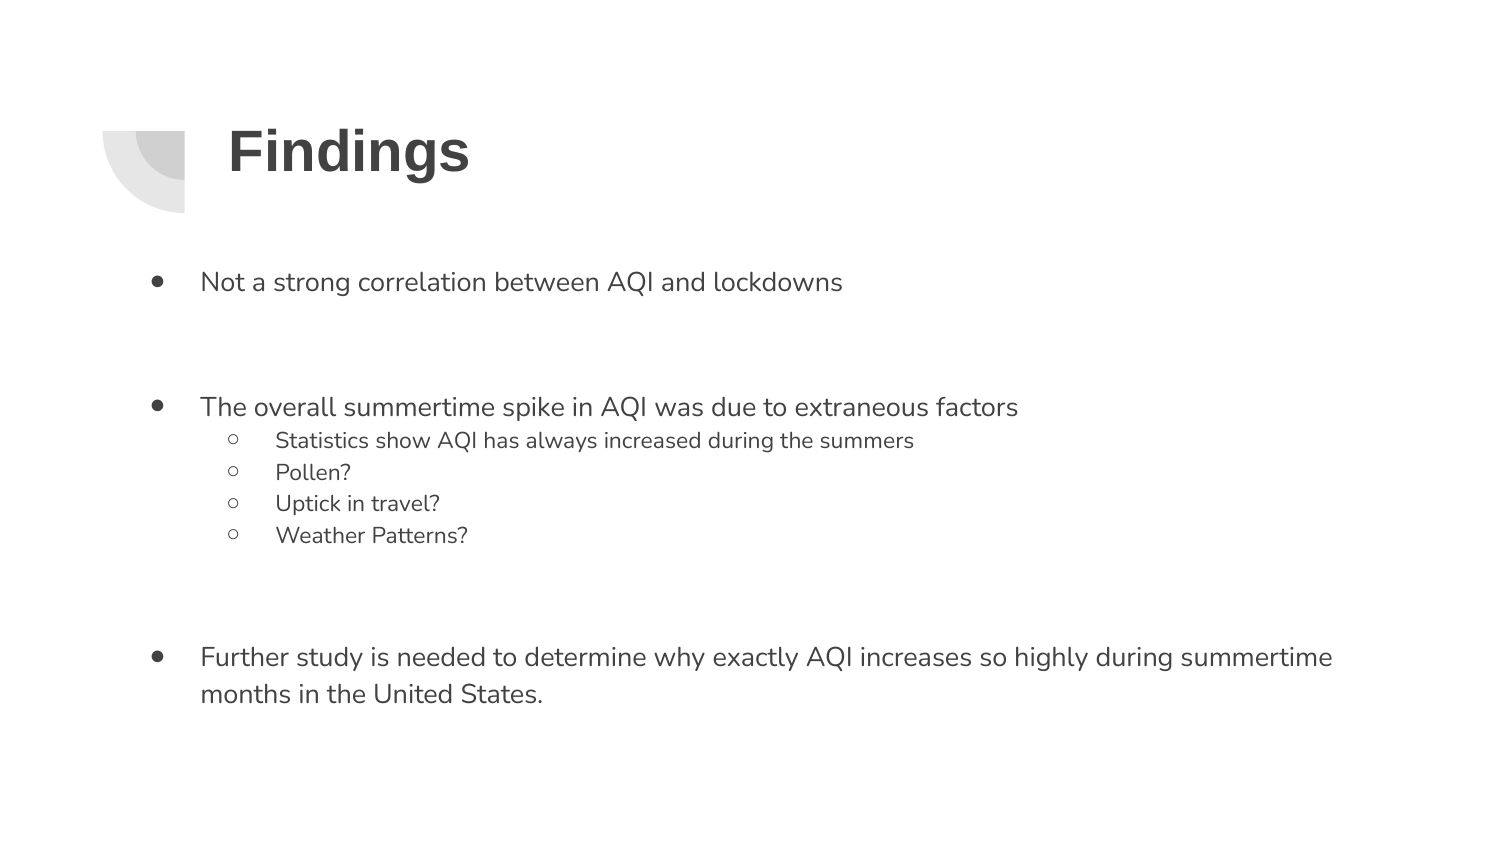

# Findings
Not a strong correlation between AQI and lockdowns

The overall summertime spike in AQI was due to extraneous factors
Statistics show AQI has always increased during the summers
Pollen?
Uptick in travel?
Weather Patterns?

Further study is needed to determine why exactly AQI increases so highly during summertime months in the United States.